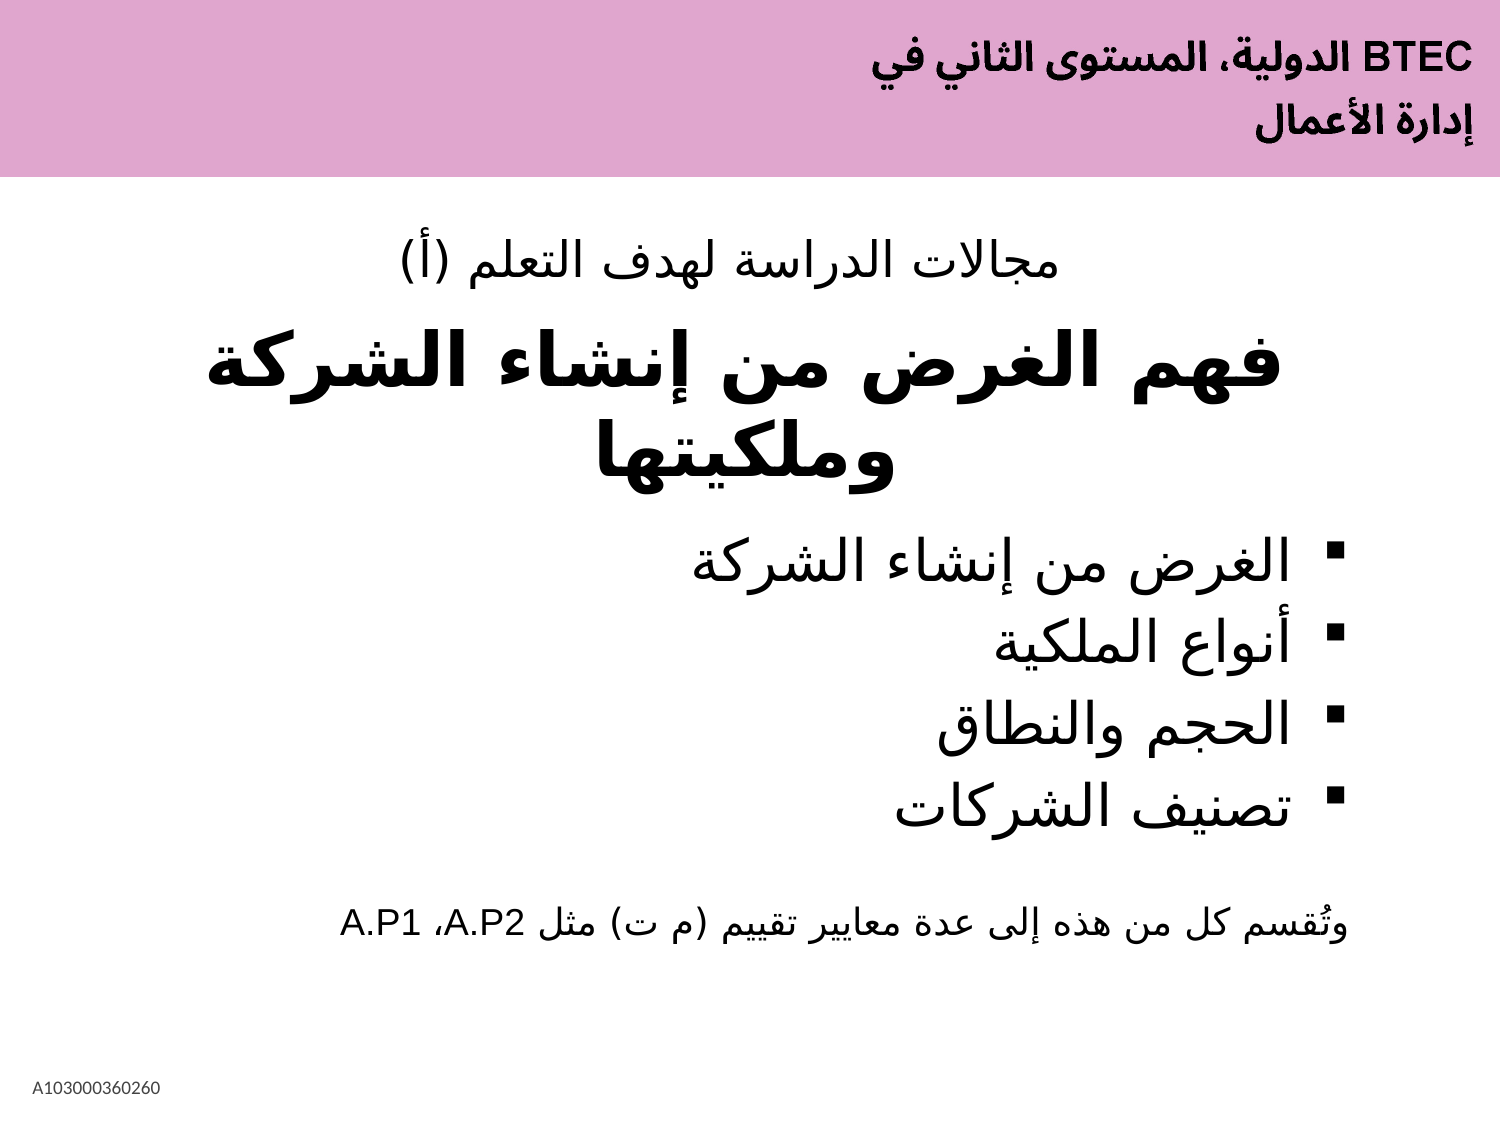

# مجالات الدراسة لهدف التعلم (أ)
فهم الغرض من إنشاء الشركة وملكيتها
الغرض من إنشاء الشركة
أنواع الملكية
الحجم والنطاق
تصنيف الشركات

وتُقسم كل من هذه إلى عدة معايير تقييم (م ت) مثل A.P1 ،A.P2

A103000360260